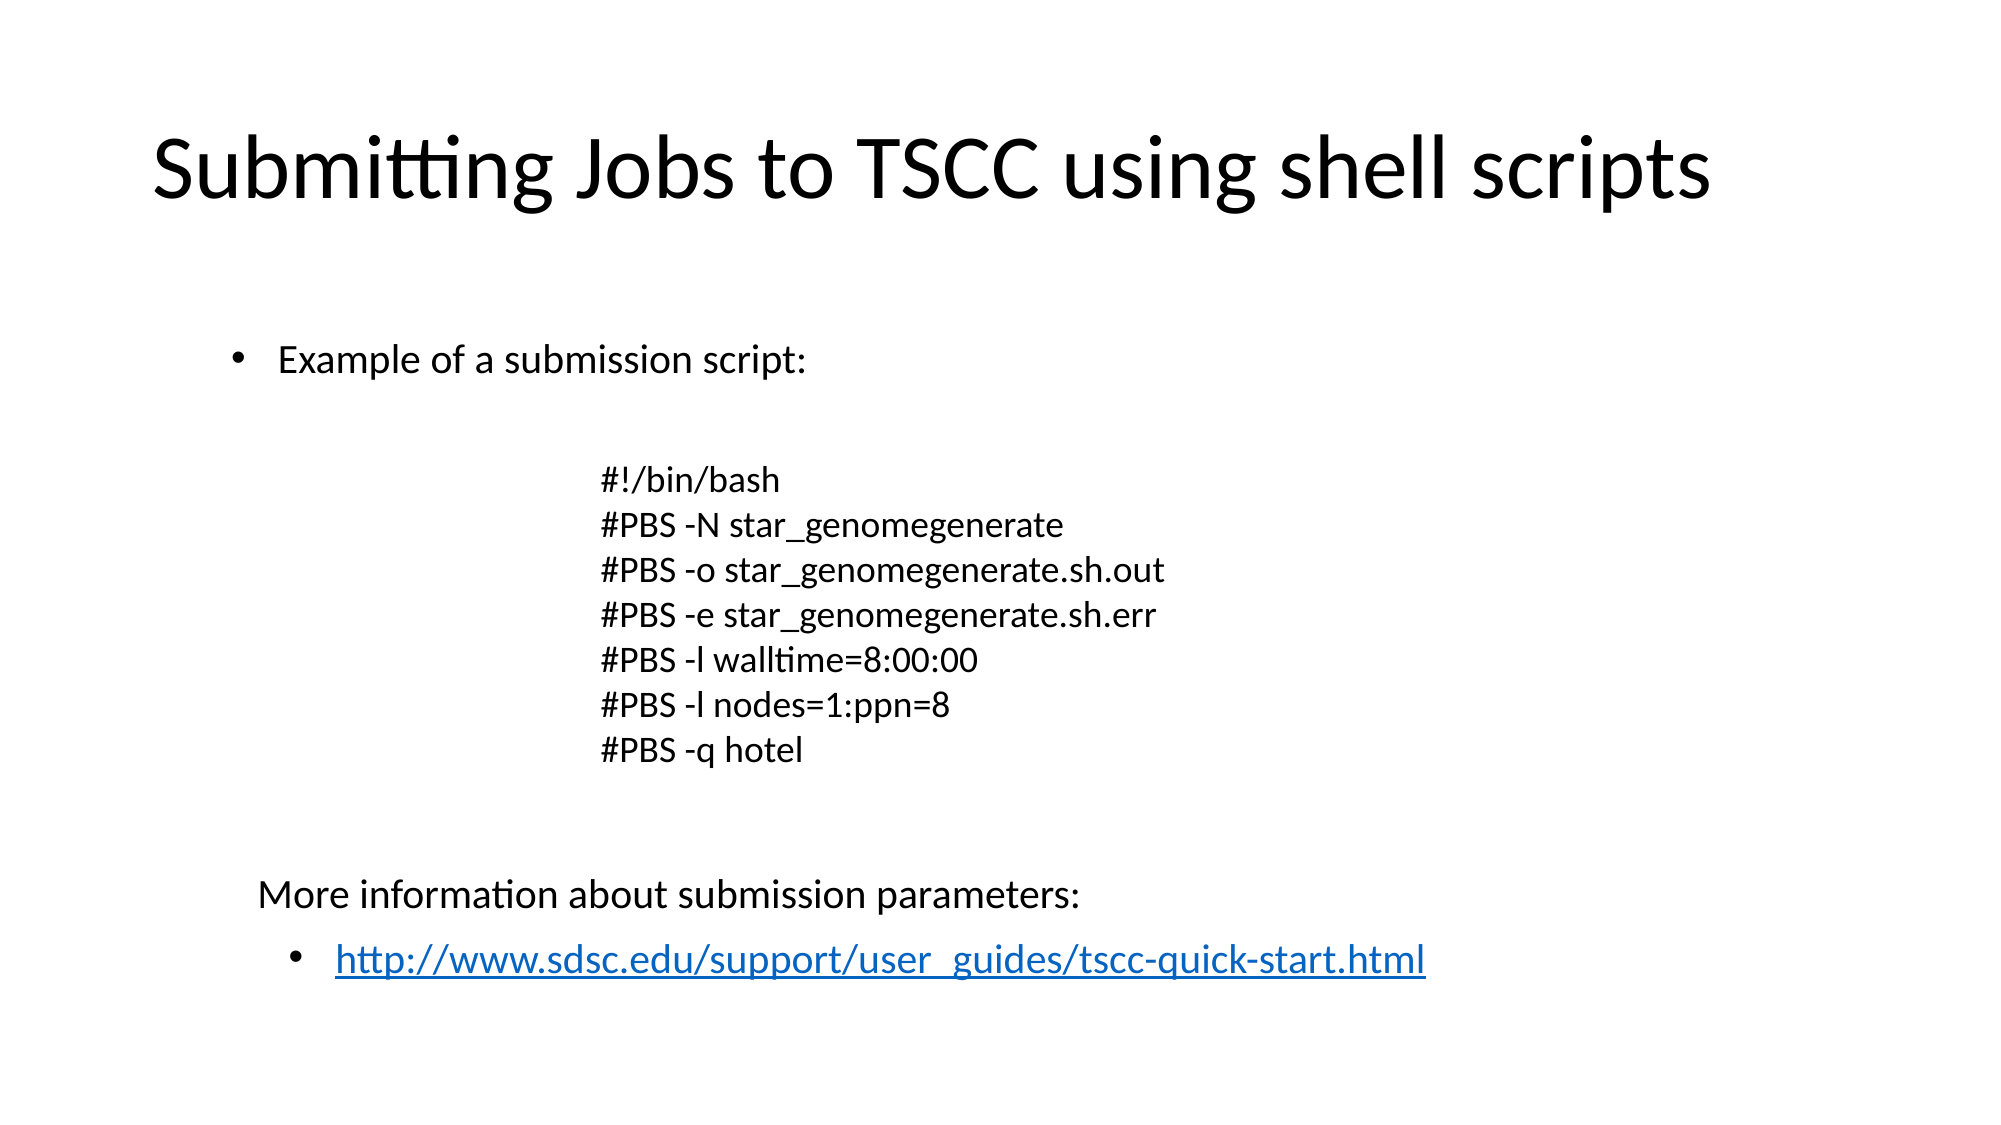

# Submitting Jobs to TSCC using shell scripts
Example of a submission script:
#!/bin/bash
#PBS -N star_genomegenerate
#PBS -o star_genomegenerate.sh.out
#PBS -e star_genomegenerate.sh.err
#PBS -l walltime=8:00:00
#PBS -l nodes=1:ppn=8
#PBS -q hotel

More information about submission parameters:

http://www.sdsc.edu/support/user_guides/tscc-quick-start.html